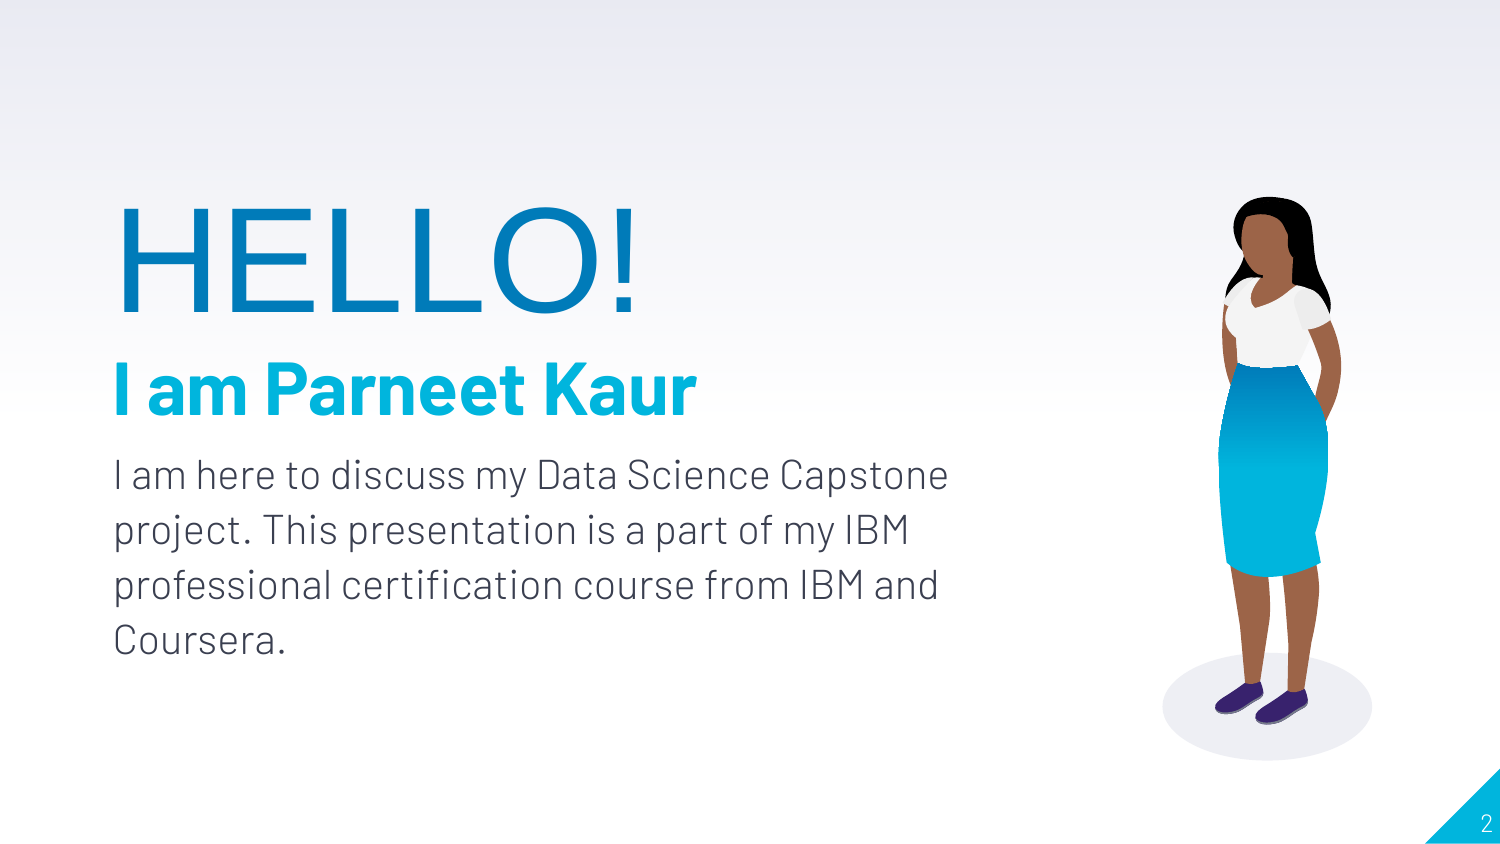

HELLO!
I am Parneet Kaur
I am here to discuss my Data Science Capstone project. This presentation is a part of my IBM professional certification course from IBM and Coursera.
2